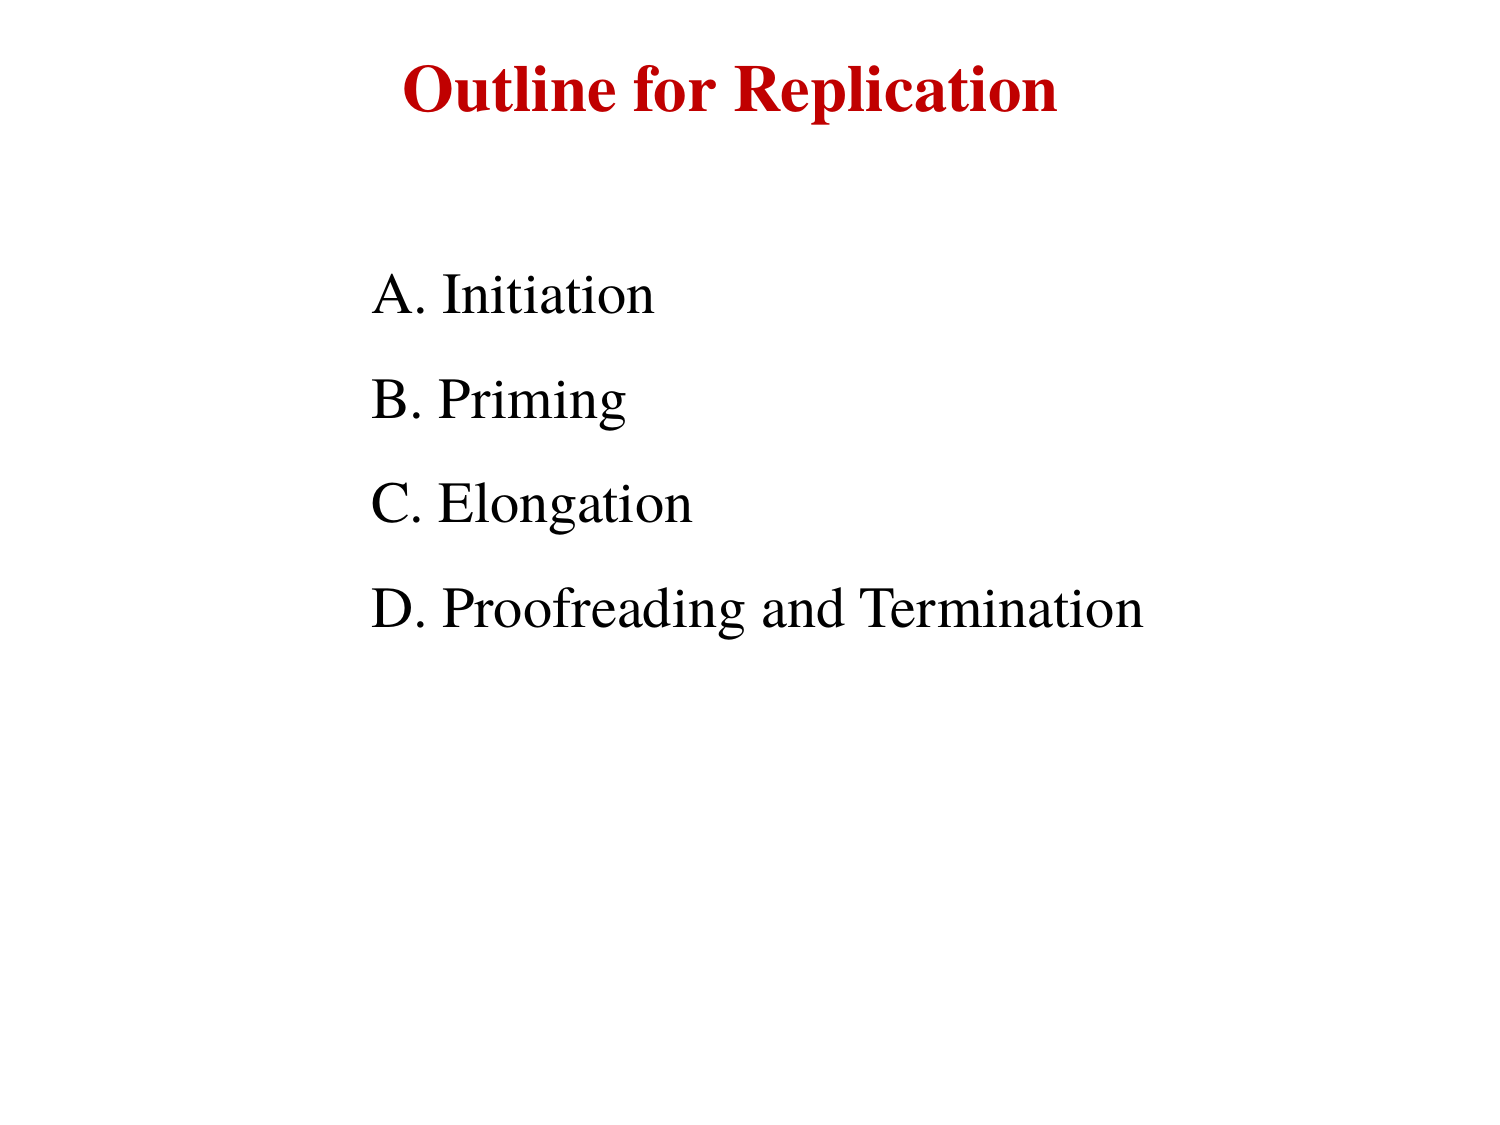

Outline for Replication
      A. Initiation
      B. Priming
      C. Elongation
      D. Proofreading and Termination